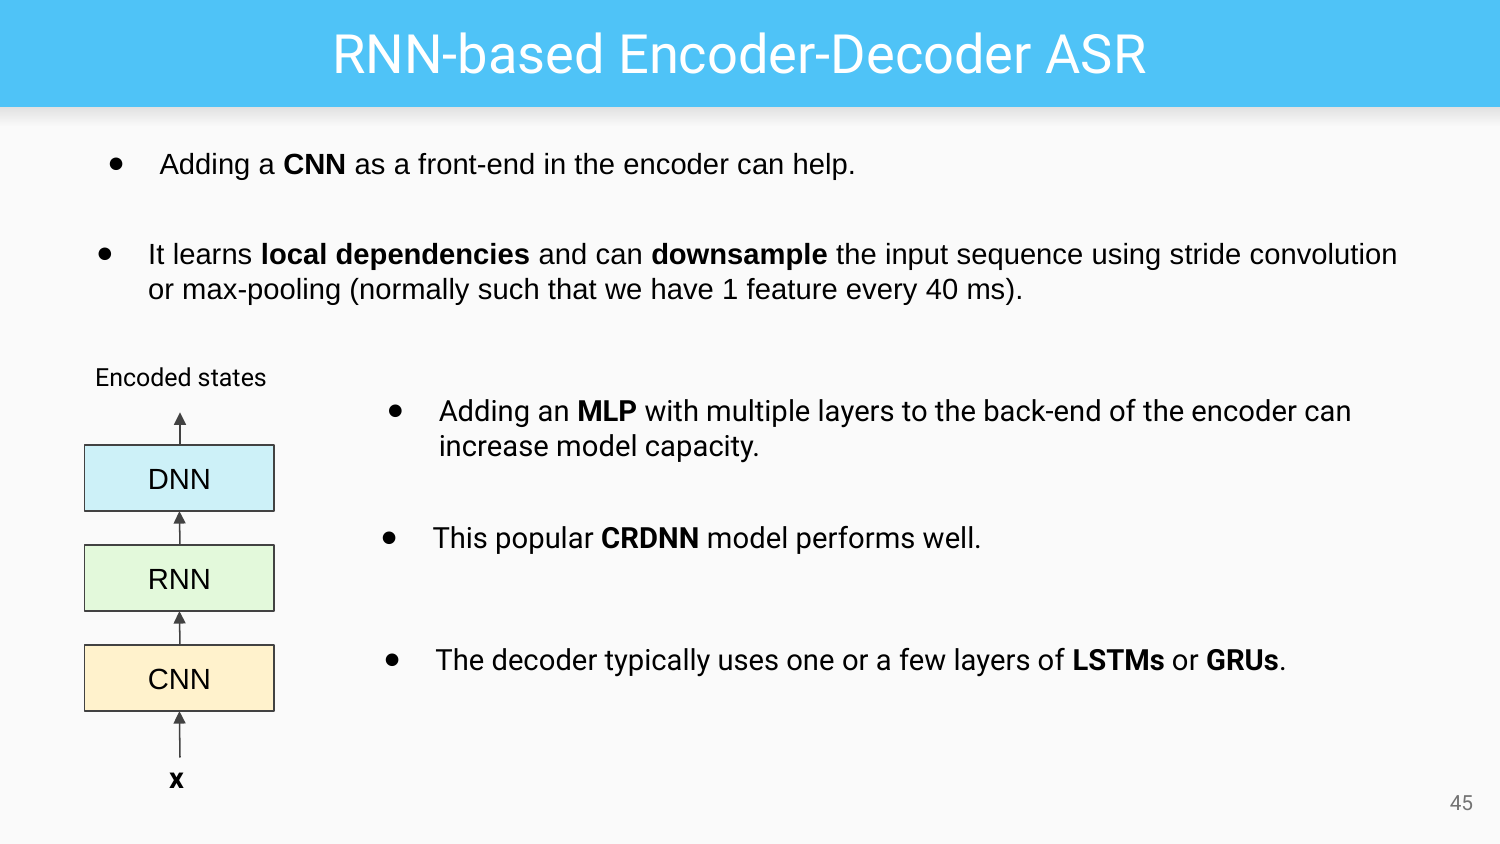

# RNN-based Encoder-Decoder ASR
Adding a CNN as a front-end in the encoder can help.
It learns local dependencies and can downsample the input sequence using stride convolution or max-pooling (normally such that we have 1 feature every 40 ms).
Encoded states
Adding an MLP with multiple layers to the back-end of the encoder can increase model capacity.
DNN
This popular CRDNN model performs well.
RNN
The decoder typically uses one or a few layers of LSTMs or GRUs.
CNN
x
45